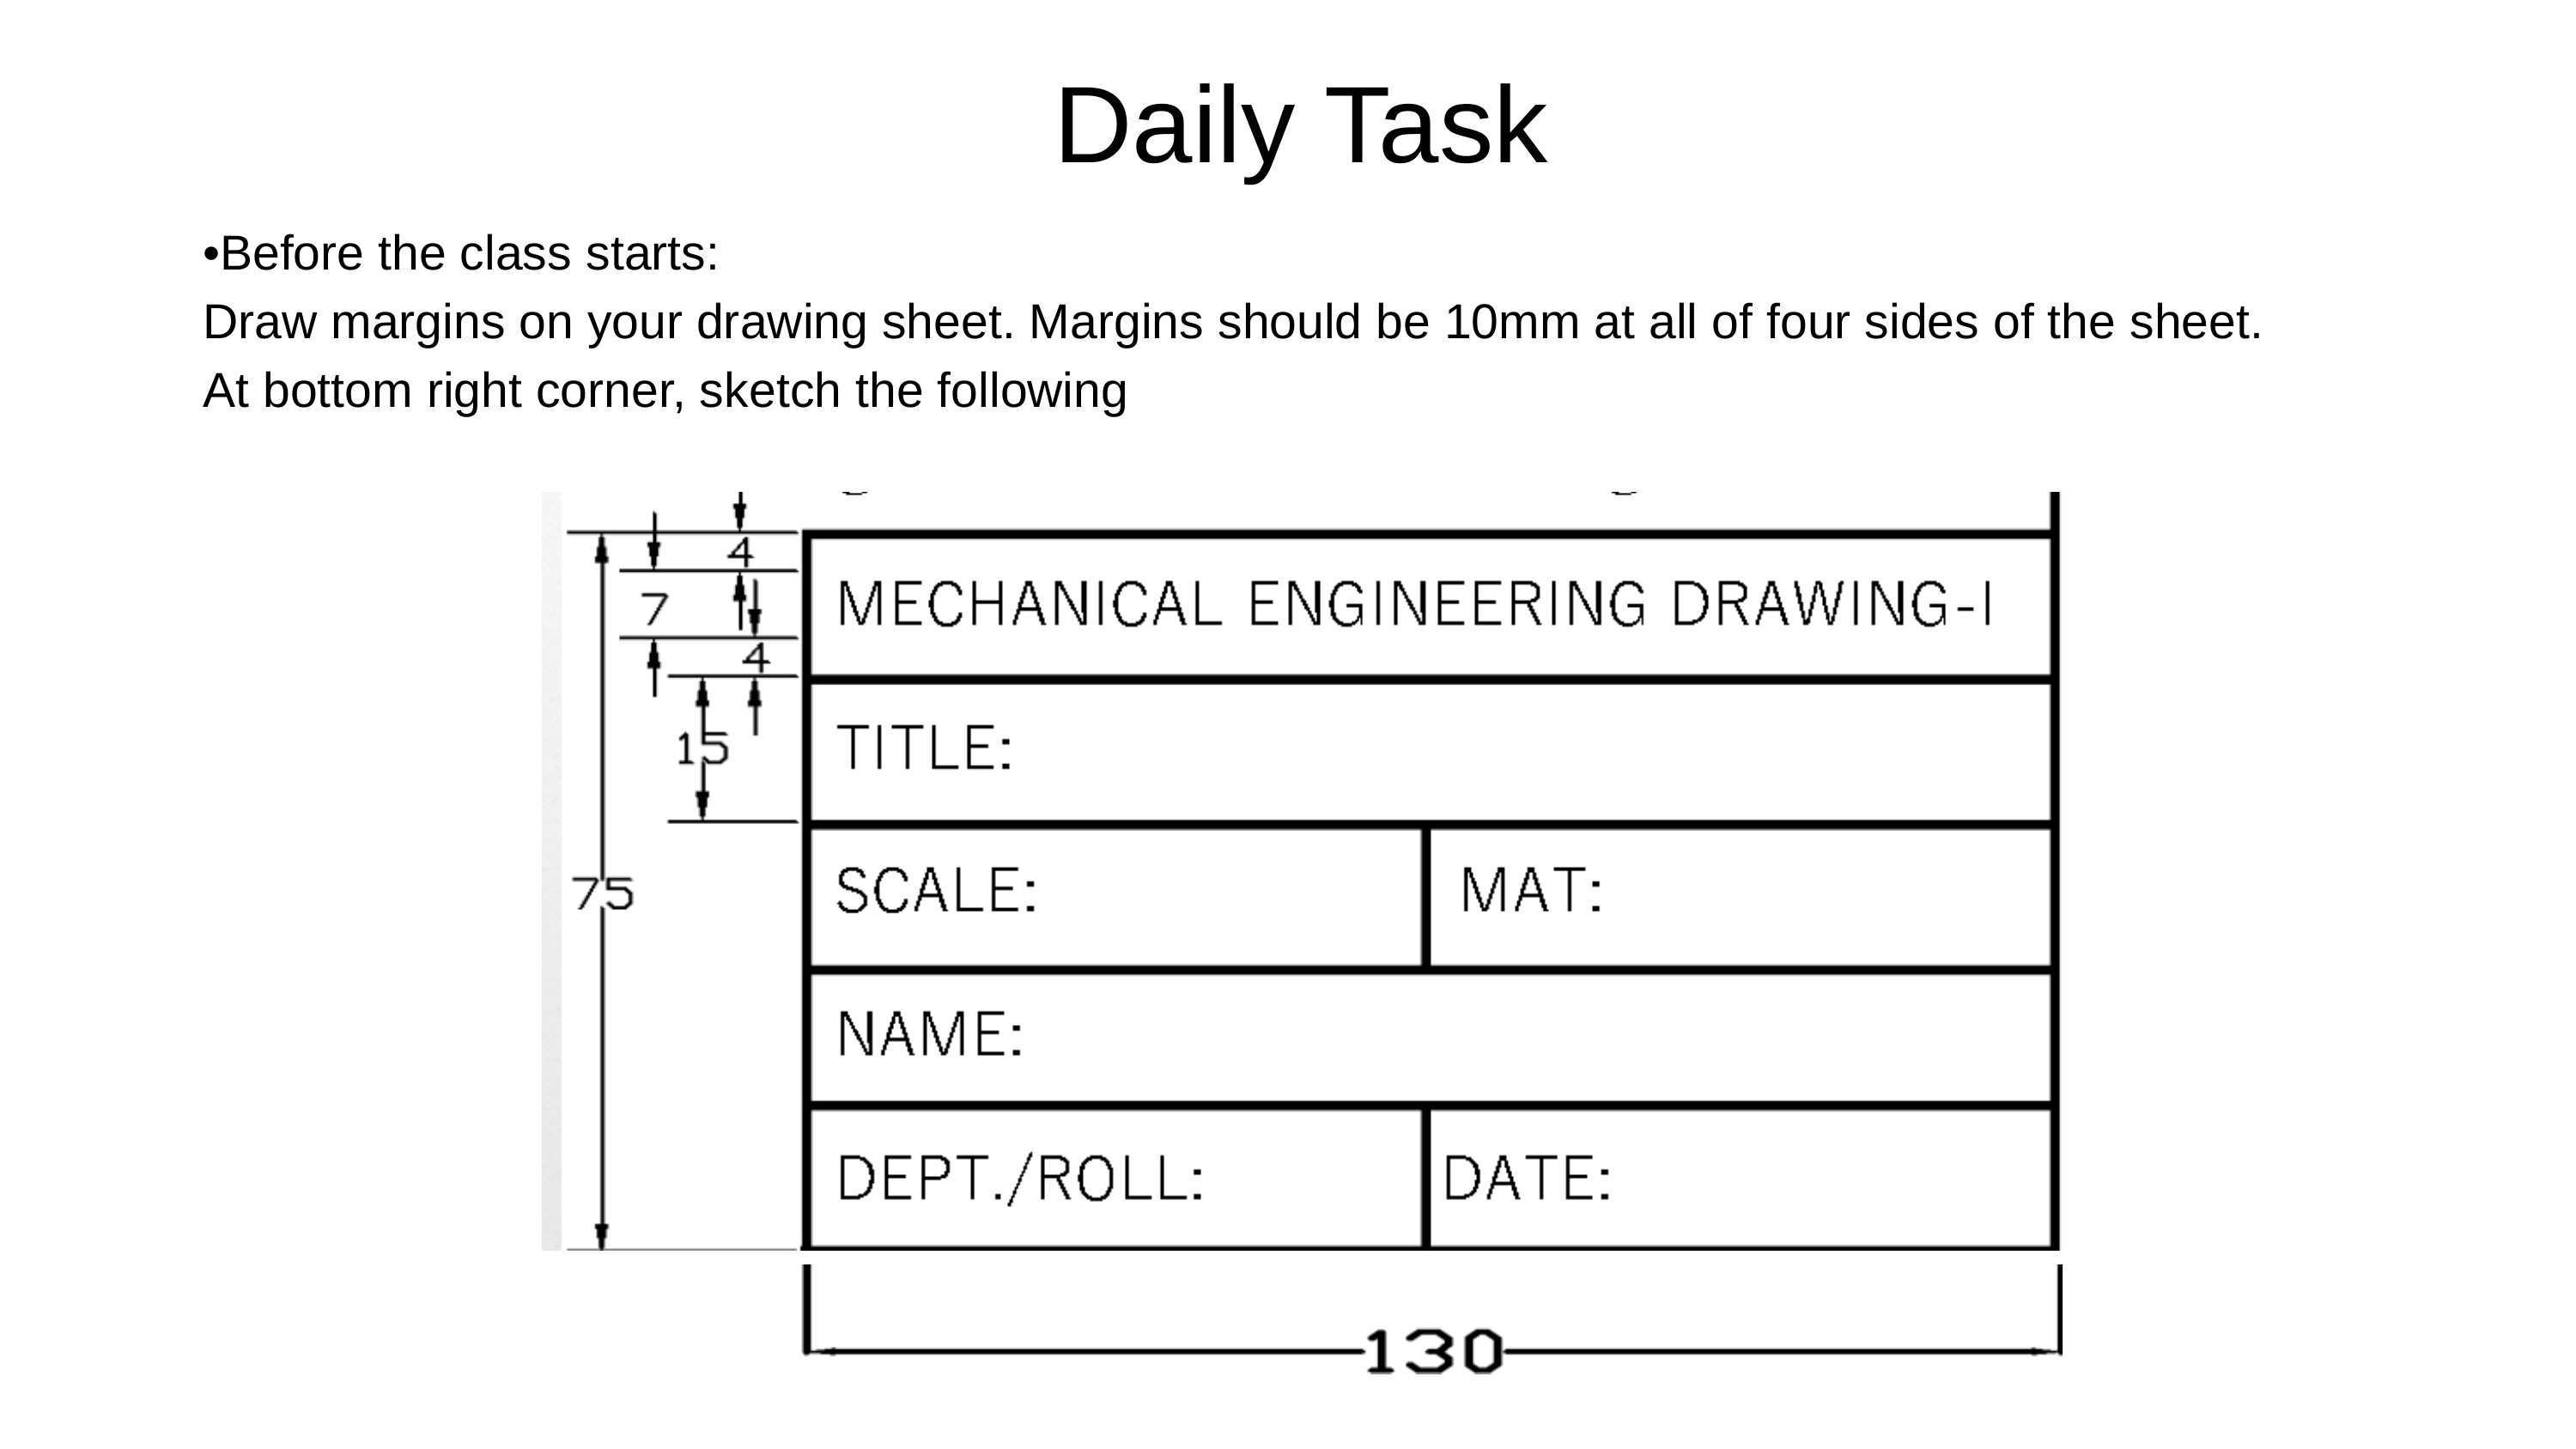

Daily Task
•Before the class starts:
Draw margins on your drawing sheet. Margins should be 10mm at all of four sides of the sheet.
At bottom right corner, sketch the following